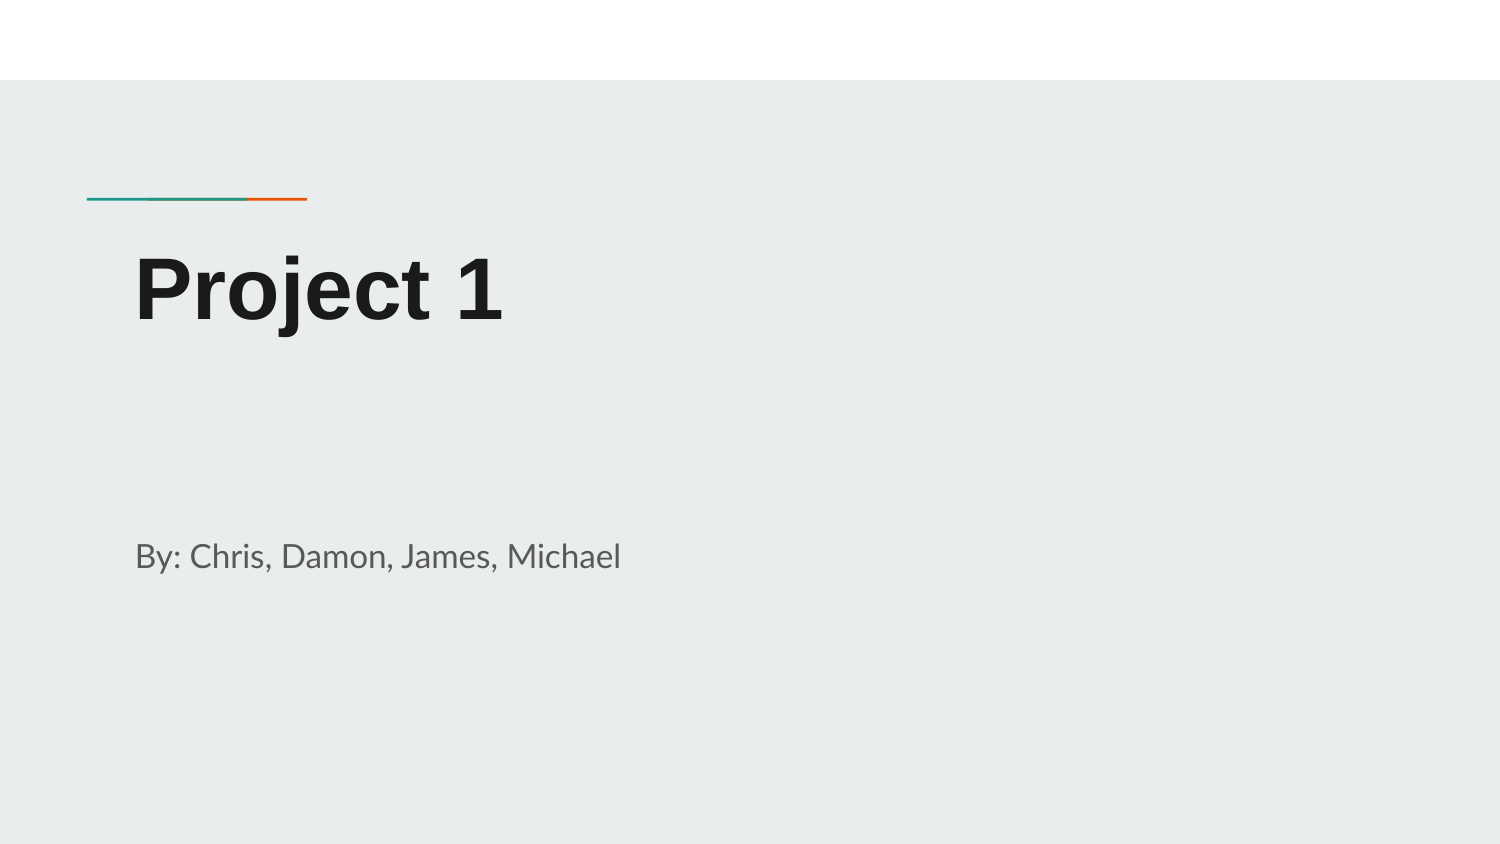

# Project 1
By: Chris, Damon, James, Michael